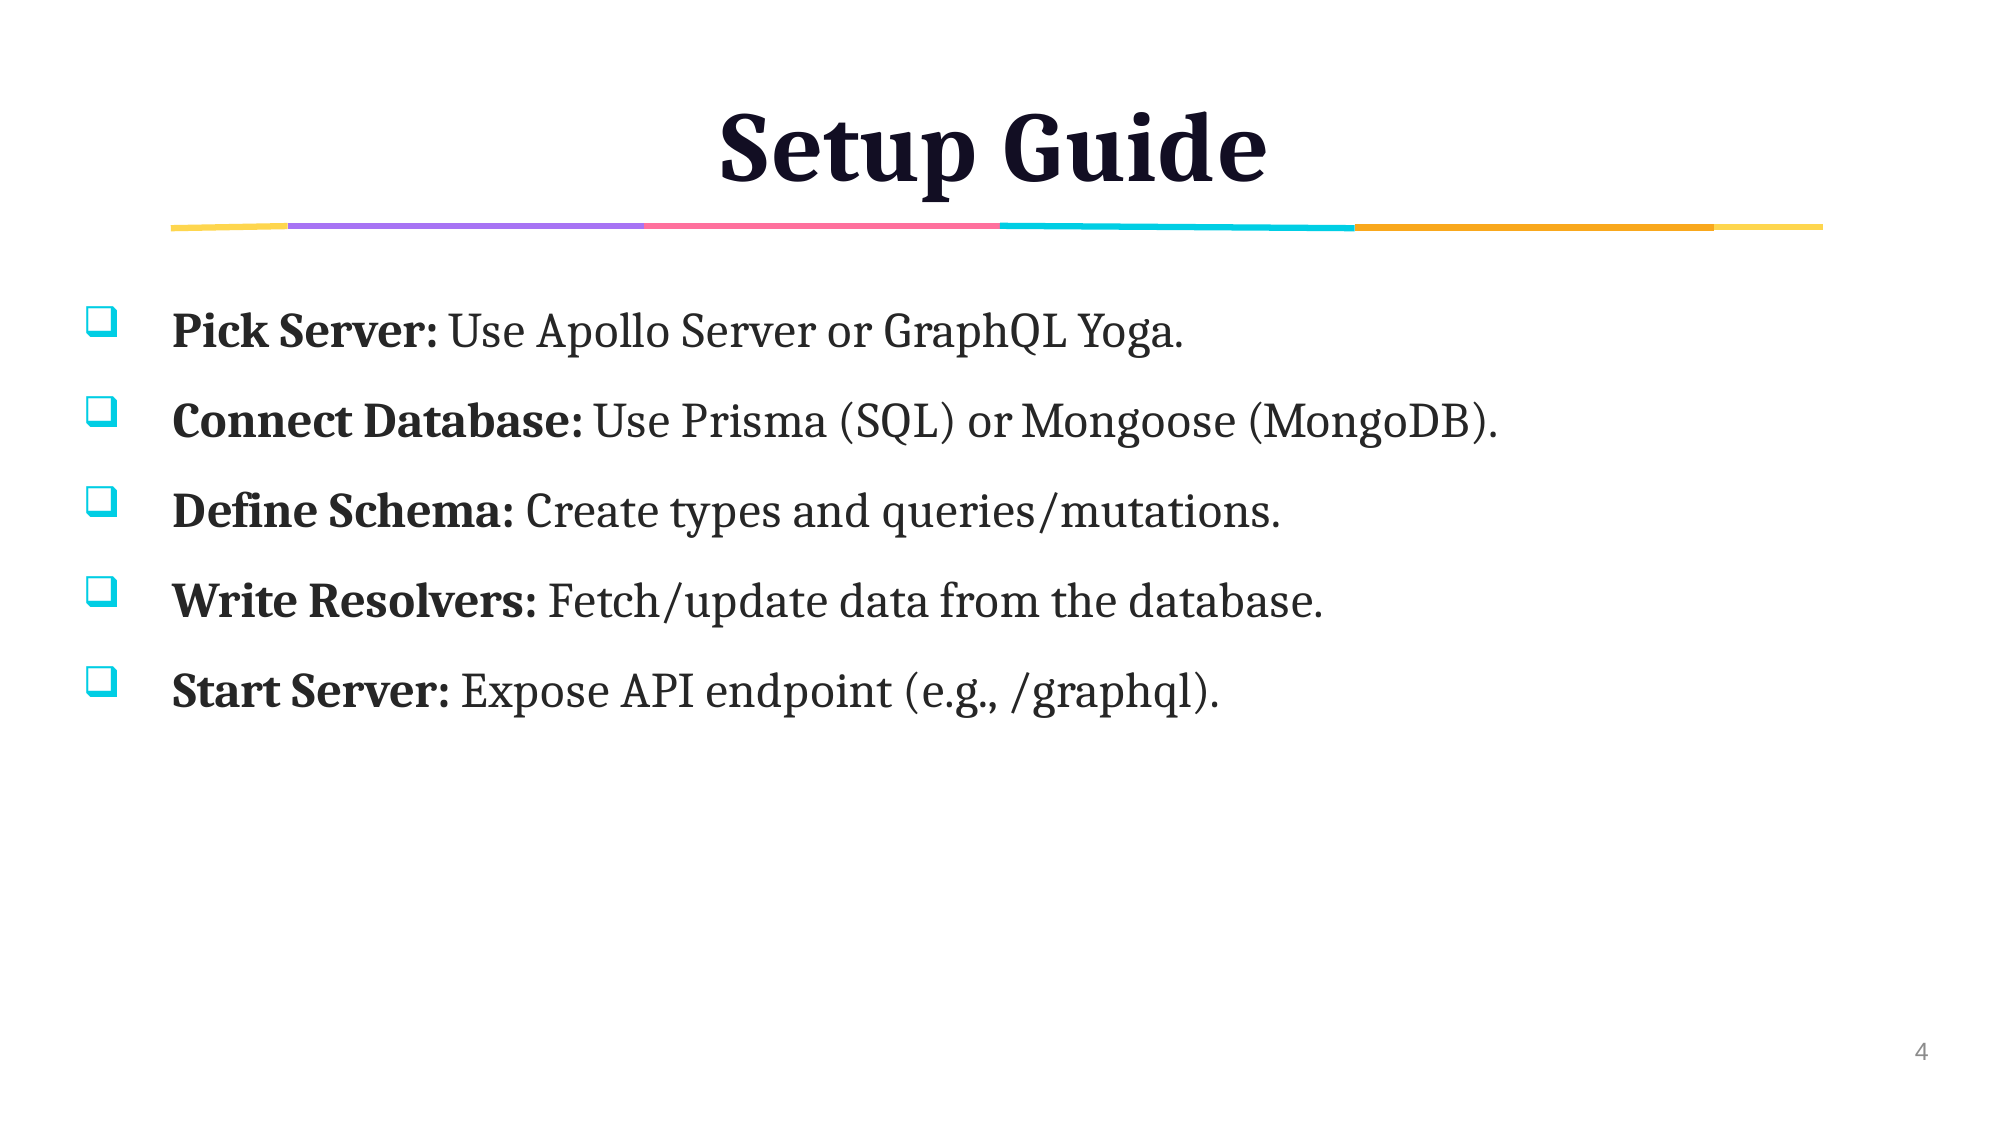

# Setup Guide
Pick Server: Use Apollo Server or GraphQL Yoga.
Connect Database: Use Prisma (SQL) or Mongoose (MongoDB).
Define Schema: Create types and queries/mutations.
Write Resolvers: Fetch/update data from the database.
Start Server: Expose API endpoint (e.g., /graphql).
4